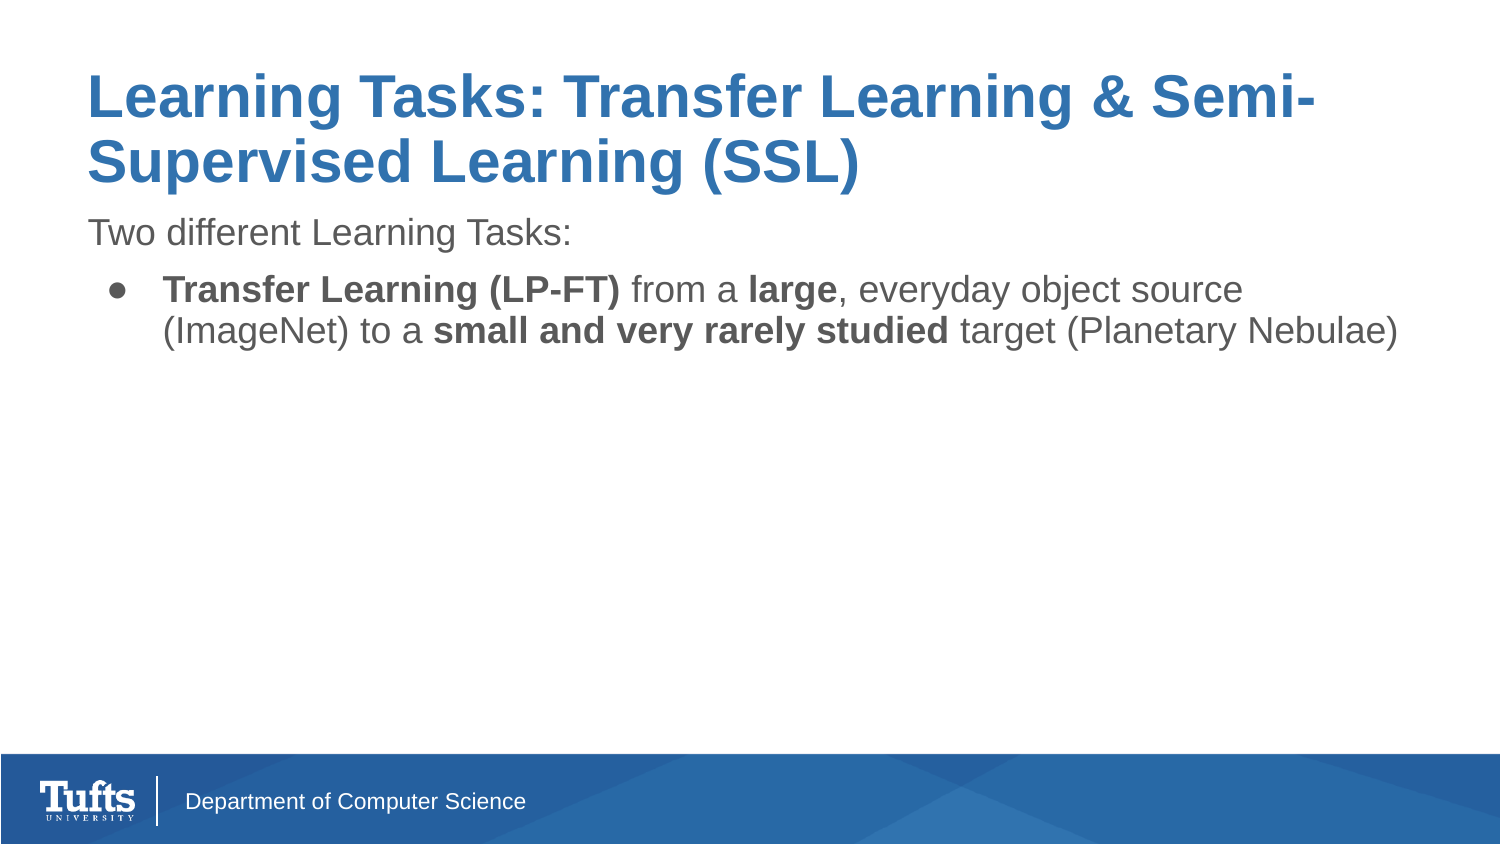

# Learning Tasks: Transfer Learning & Semi-Supervised Learning (SSL)
Two different Learning Tasks:
Transfer Learning (LP-FT) from a large, everyday object source (ImageNet) to a small and very rarely studied target (Planetary Nebulae)